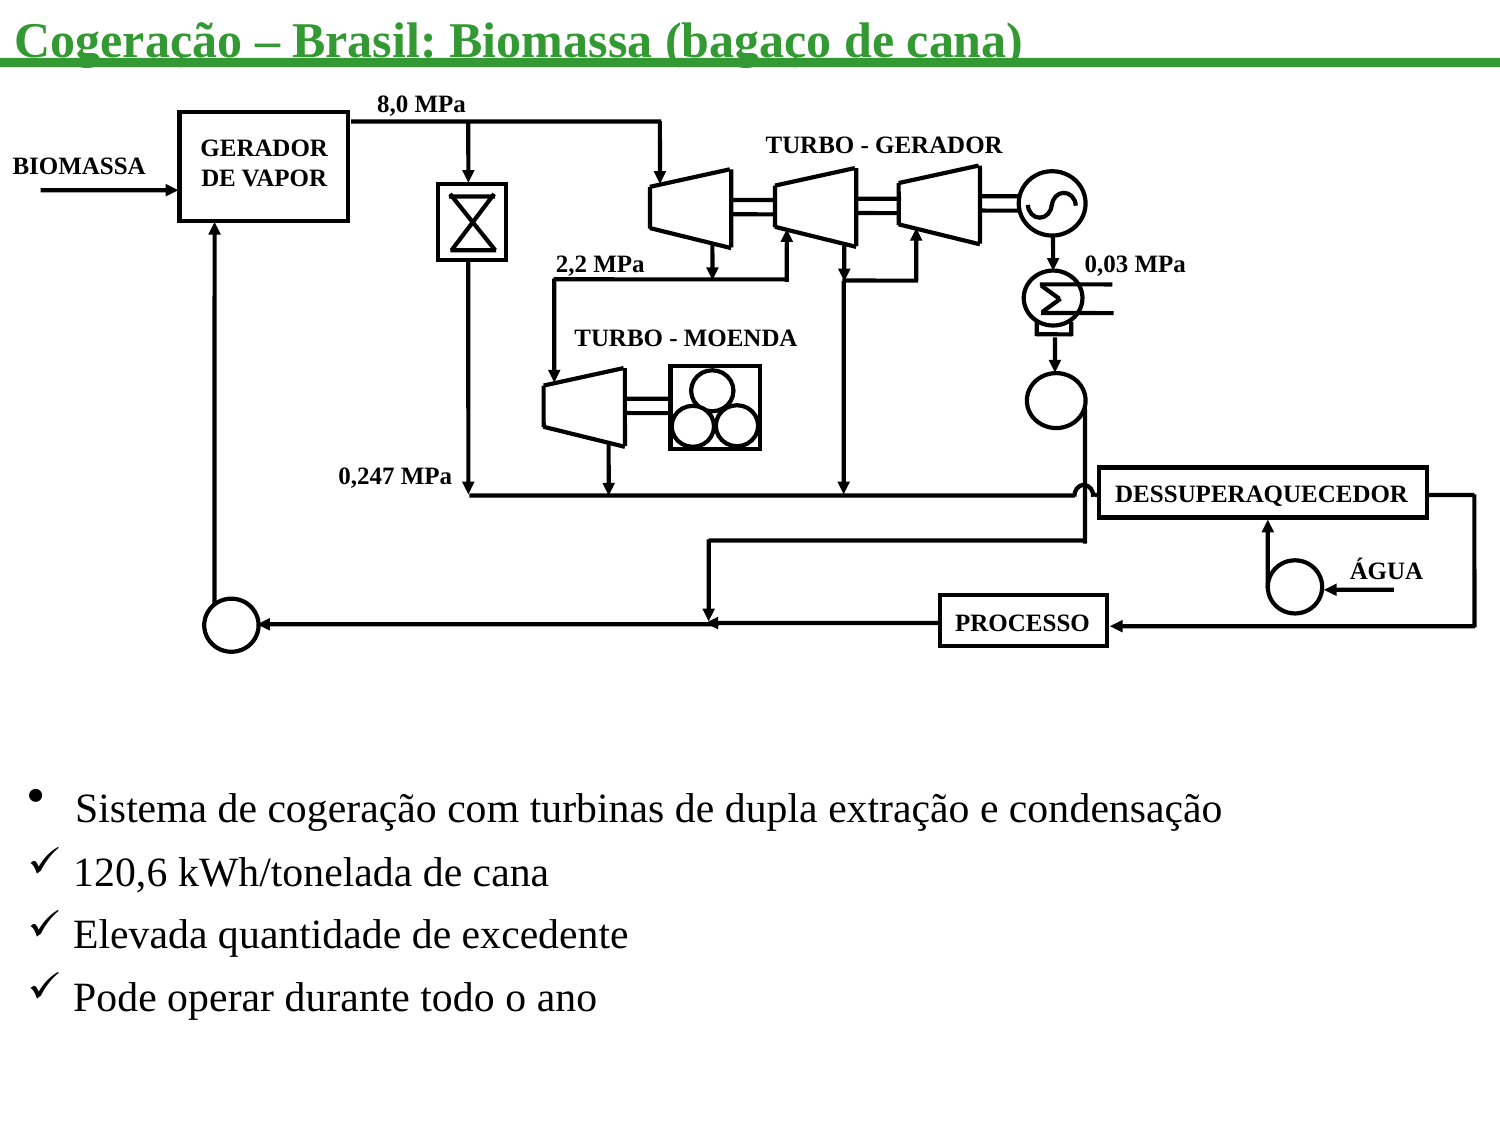

Cogeração – Brasil: Biomassa (bagaço de cana)

8,0 MPa

GERADOR
DE VAPOR

BIOMASSA

TURBO - MOENDA

0,247 MPa

DESSUPERAQUECEDOR

ÁGUA

PROCESSO

2,2 MPa
0,03 MPa
TURBO - GERADOR

 Sistema de cogeração com turbinas de dupla extração e condensação
 120,6 kWh/tonelada de cana
 Elevada quantidade de excedente
 Pode operar durante todo o ano